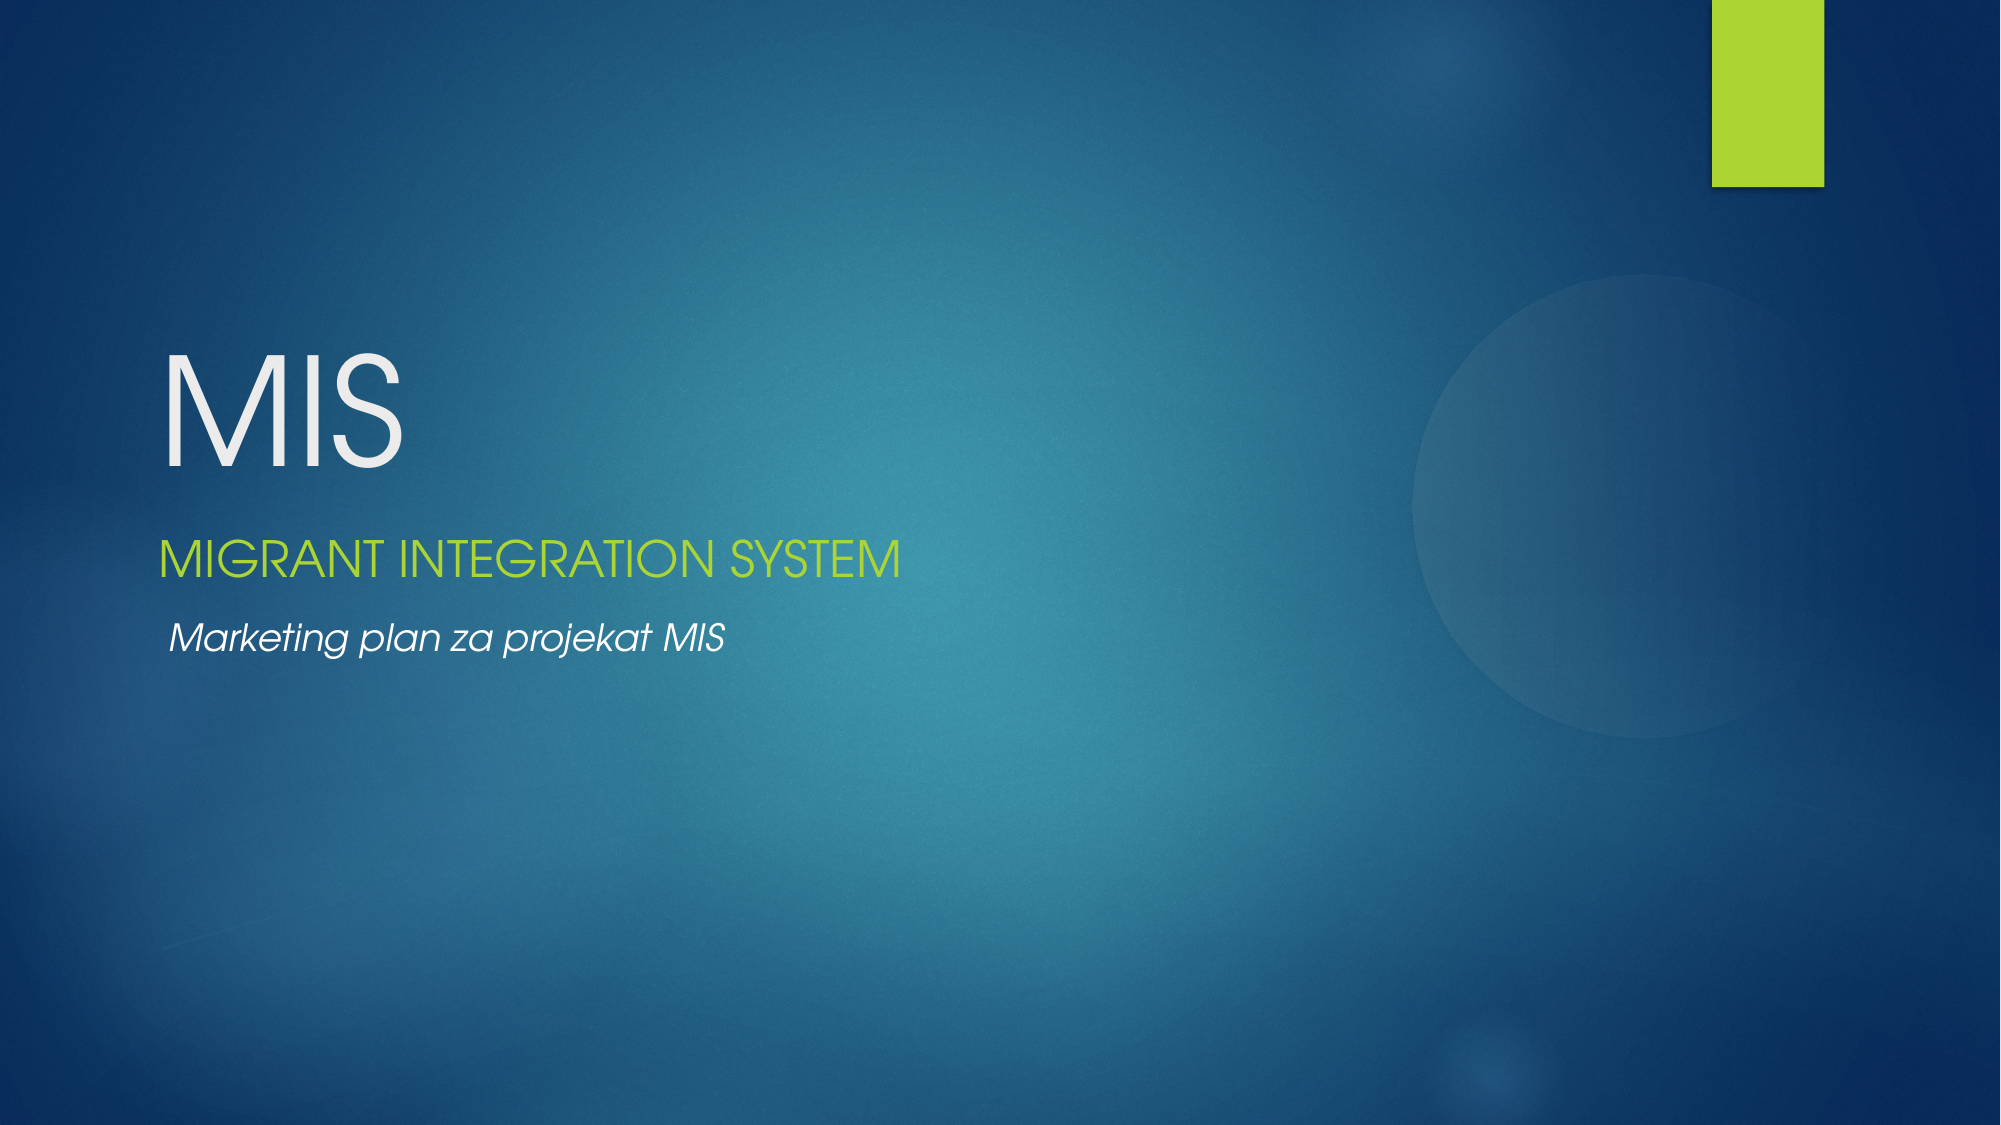

MIS
Migrant integration system
Marketing plan za projekat MIS